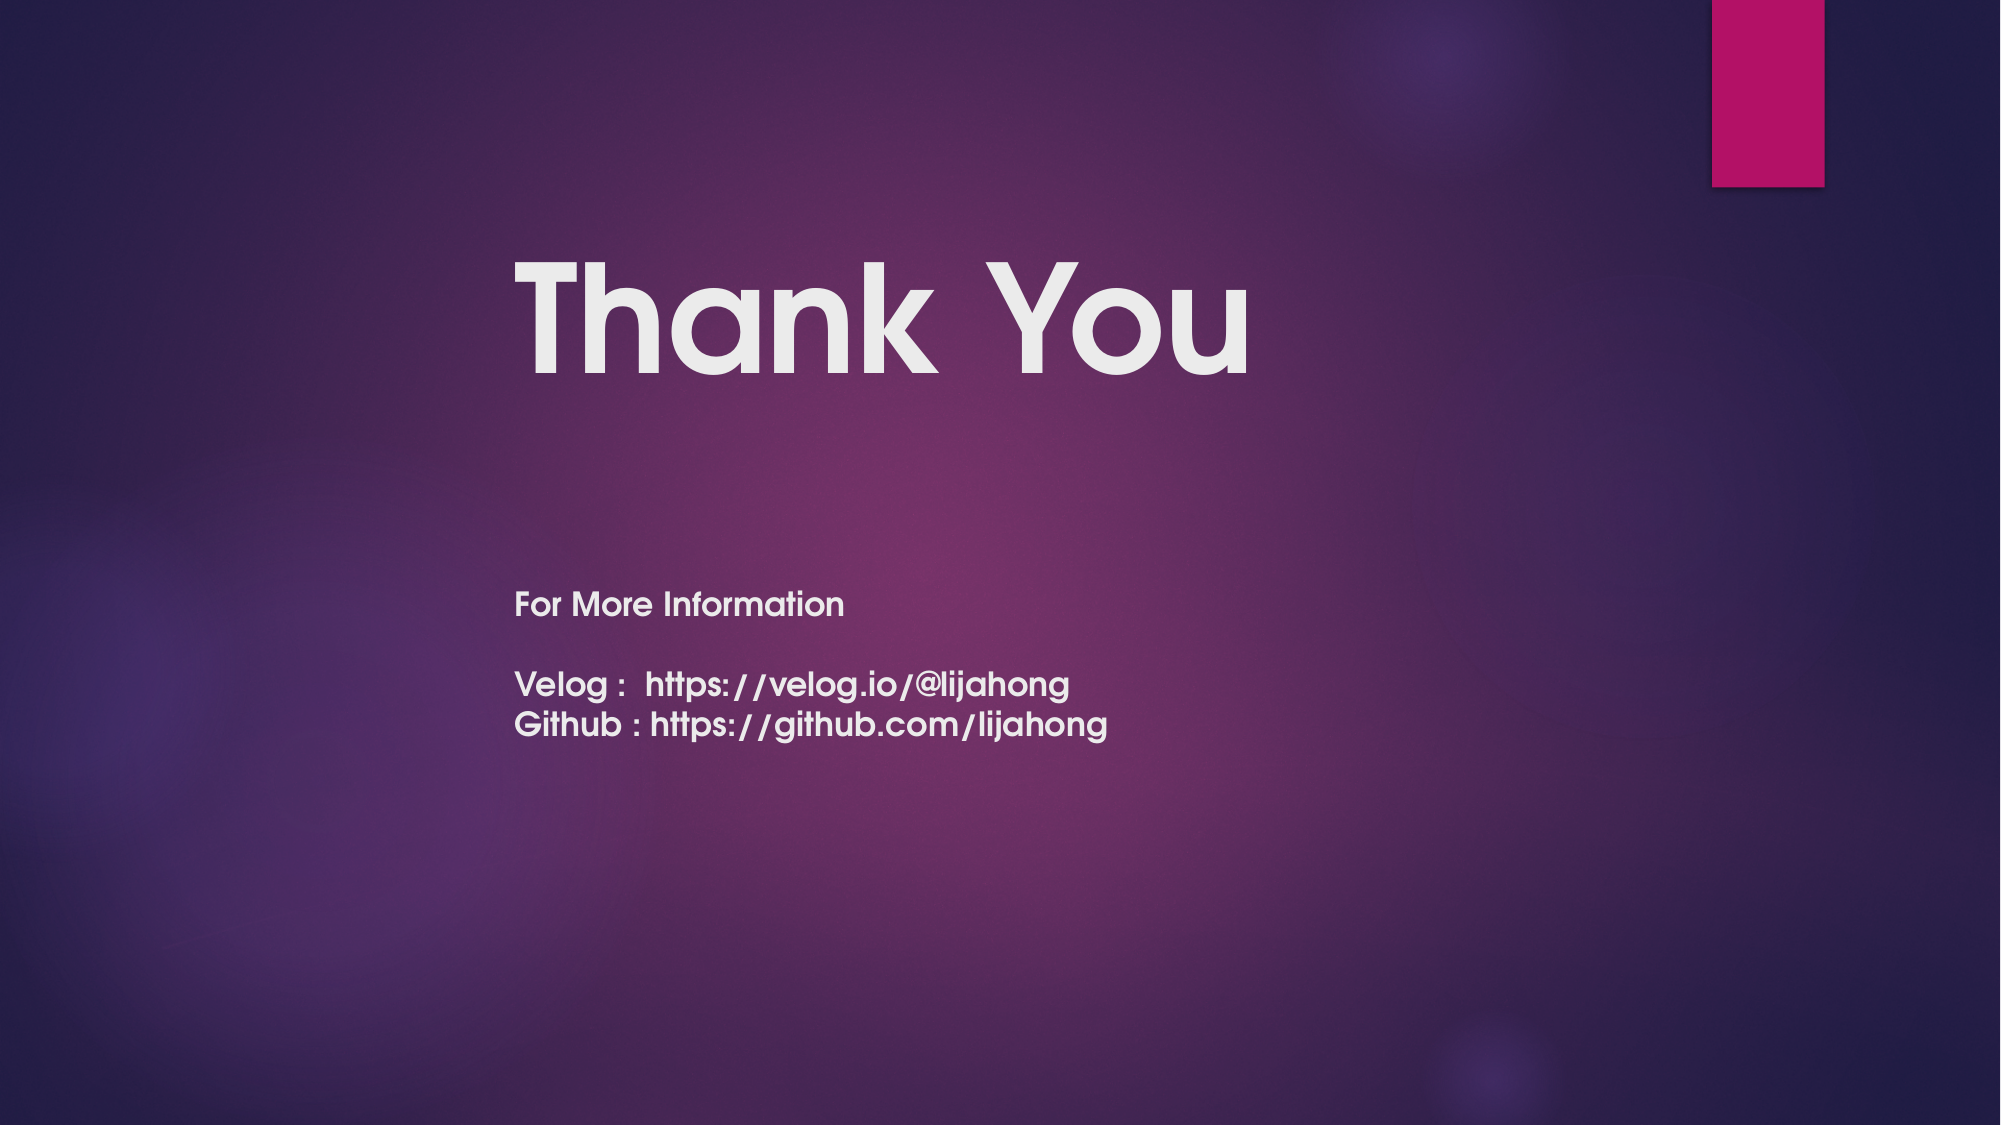

# Thank You For More Information Velog :  https://velog.io/@lijahong Github : https://github.com/lijahong